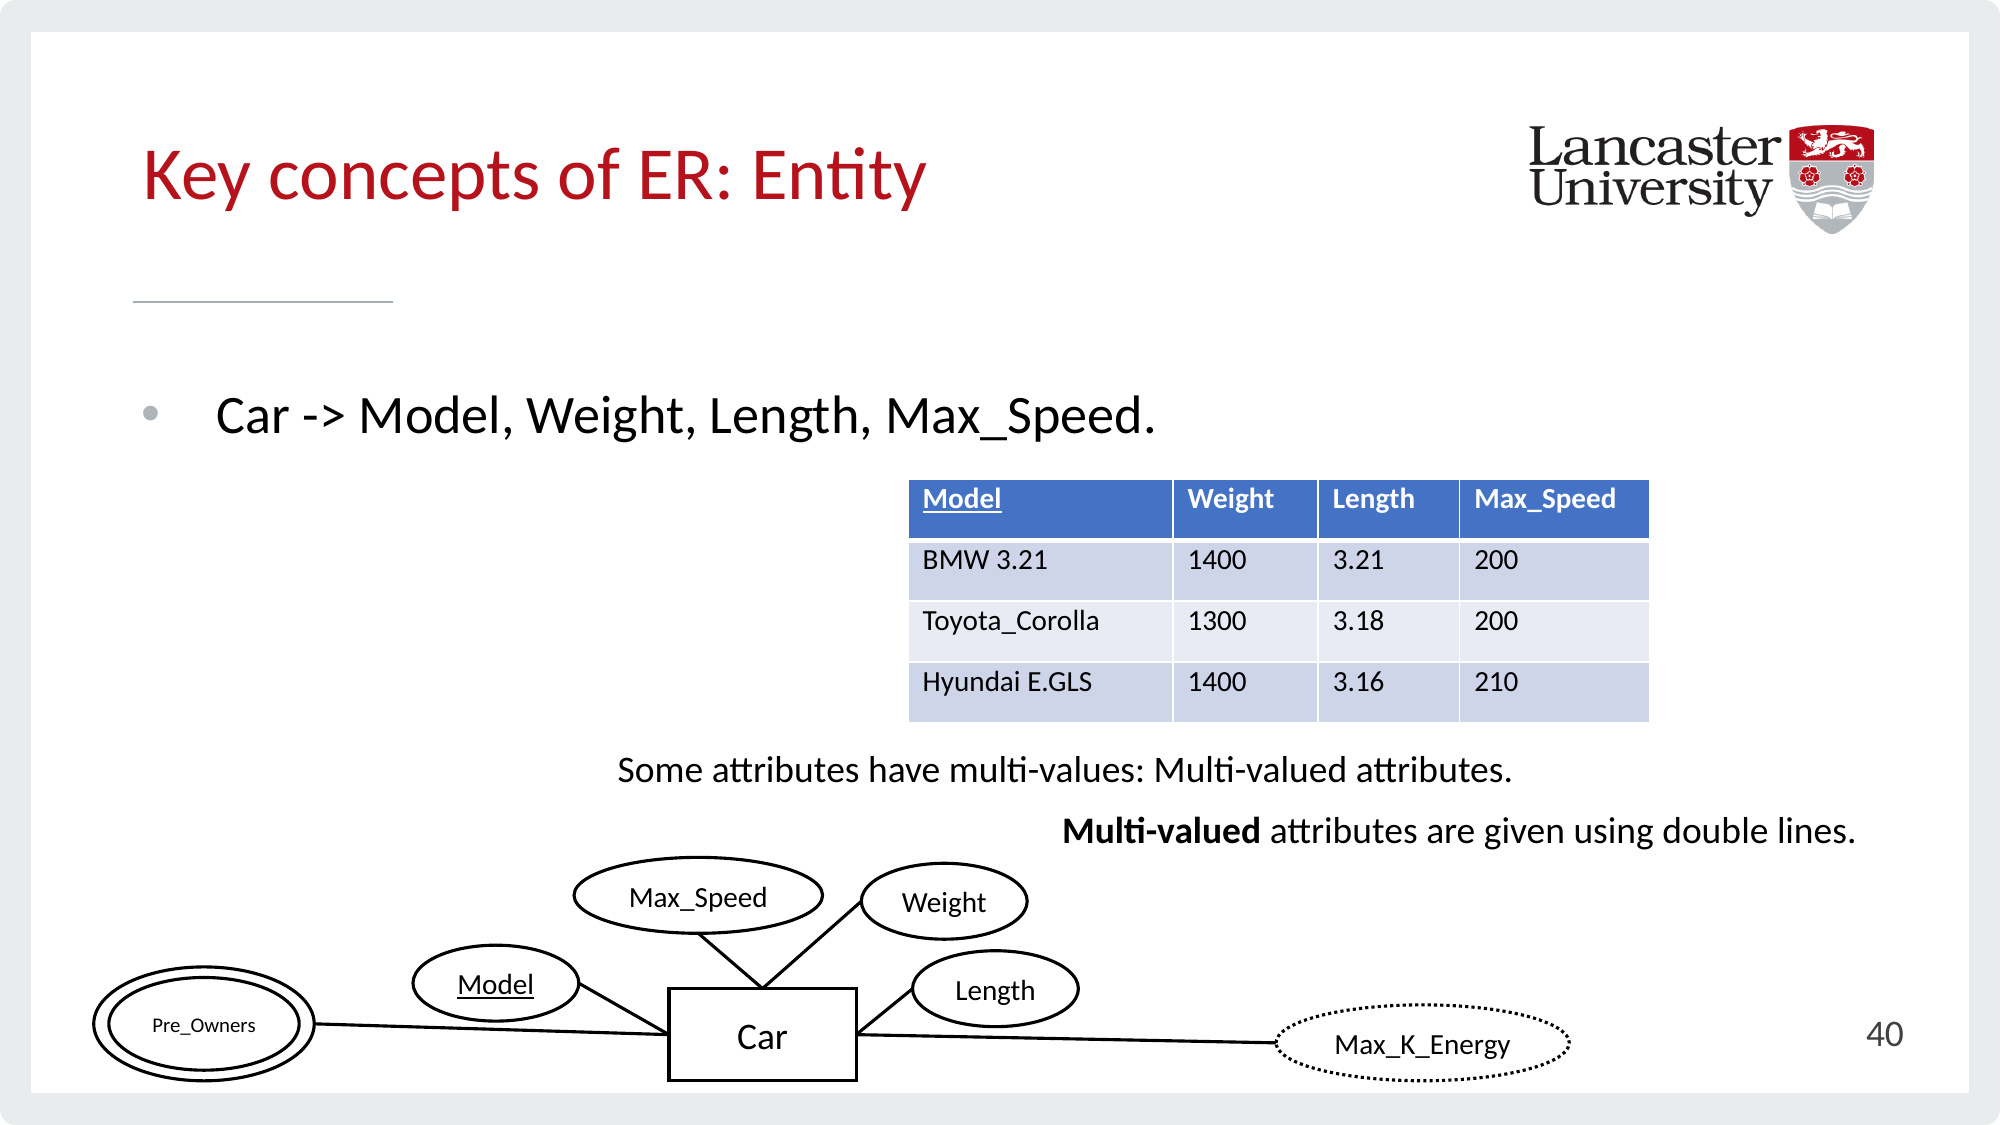

# Key concepts of ER: Entity
Car -> Model, Weight, Length, Max_Speed.

| Model | Weight | Length | Max\_Speed | Pre\_Owners |
| --- | --- | --- | --- | --- |
| BMW 3.21 | 1400 | 3.21 | 200 | Uraz, Alex |
| Toyota\_Corolla | 1300 | 3.18 | 200 | Michael, Tom |
| Hyundai E.GLS | 1400 | 3.16 | 210 | Martin, Kim |
Some attributes have multi-values: Multi-valued attributes.
Multi-valued attributes are given using double lines.
Max_Speed
Weight
Model
Length

Pre_Owners
Car
40
Max_K_Energy